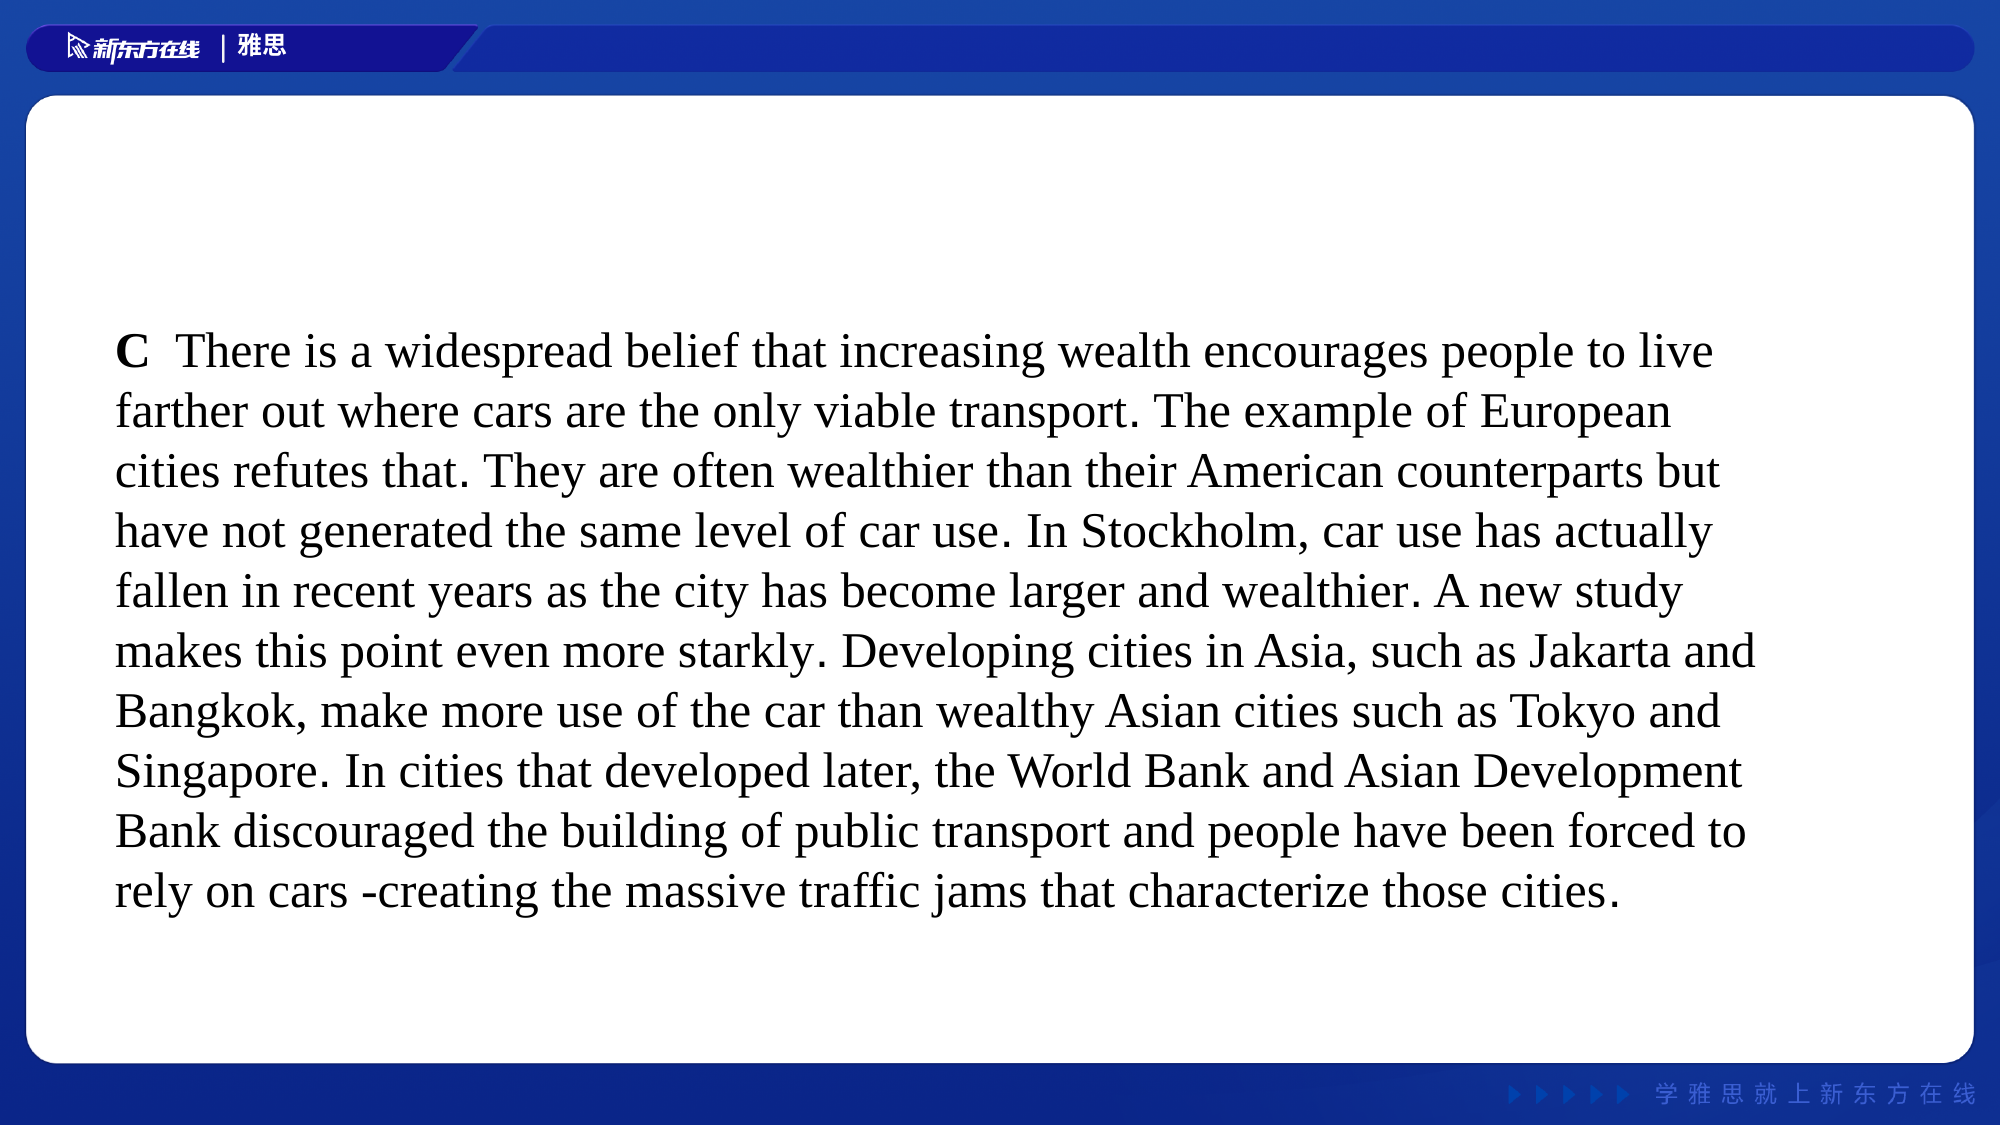

C  There is a widespread belief that increasing wealth encourages people to live farther out where cars are the only viable transport. The example of European cities refutes that. They are often wealthier than their American counterparts but have not generated the same level of car use. In Stockholm, car use has actually fallen in recent years as the city has become larger and wealthier. A new study makes this point even more starkly. Developing cities in Asia, such as Jakarta and Bangkok, make more use of the car than wealthy Asian cities such as Tokyo and Singapore. In cities that developed later, the World Bank and Asian Development Bank discouraged the building of public transport and people have been forced to rely on cars -creating the massive traffic jams that characterize those cities.